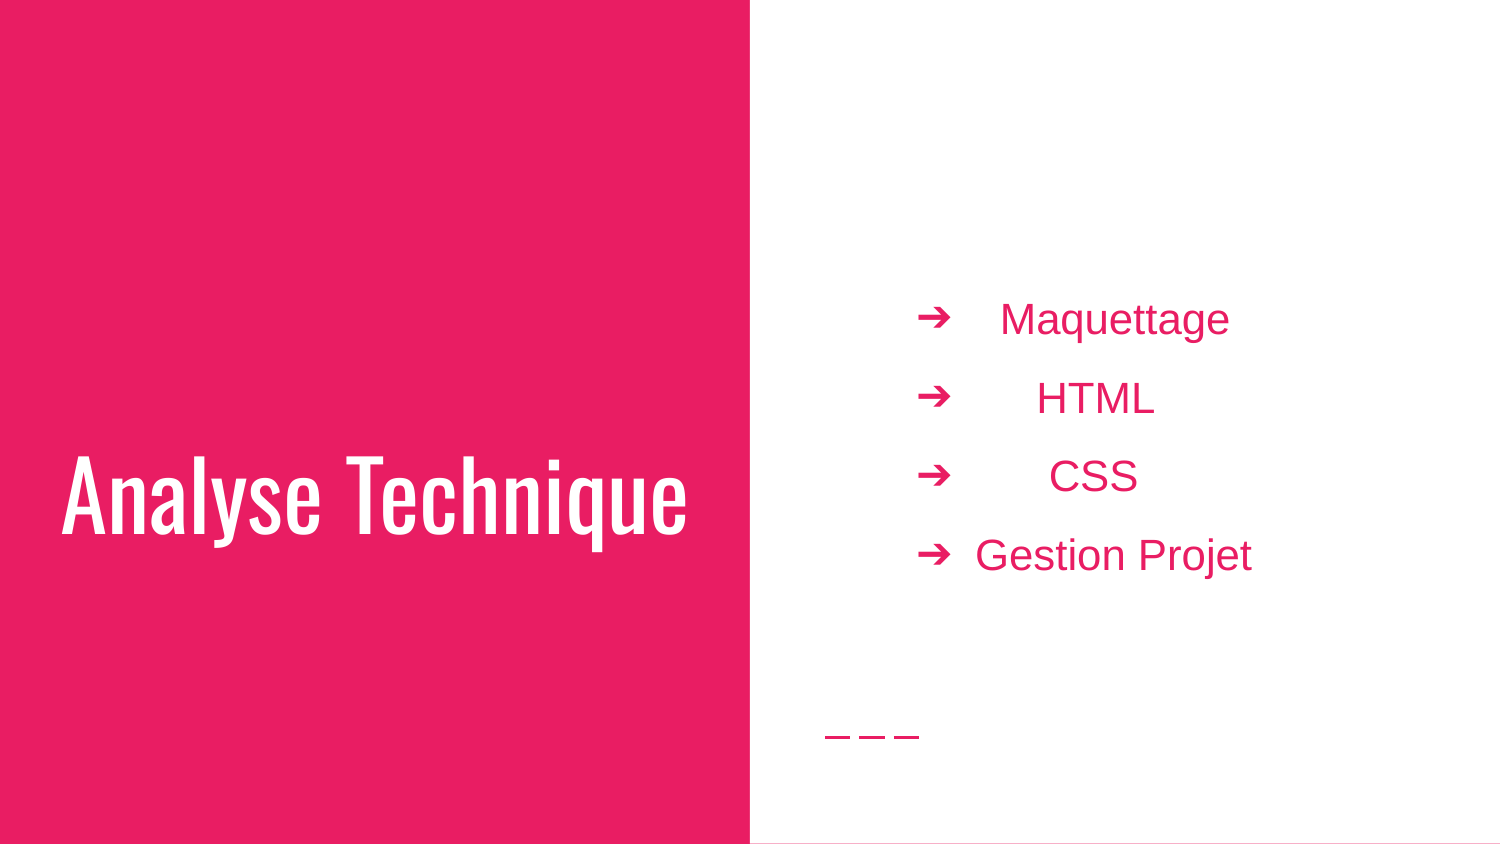

Maquettage
     HTML
      CSS
Gestion Projet
# Analyse Technique